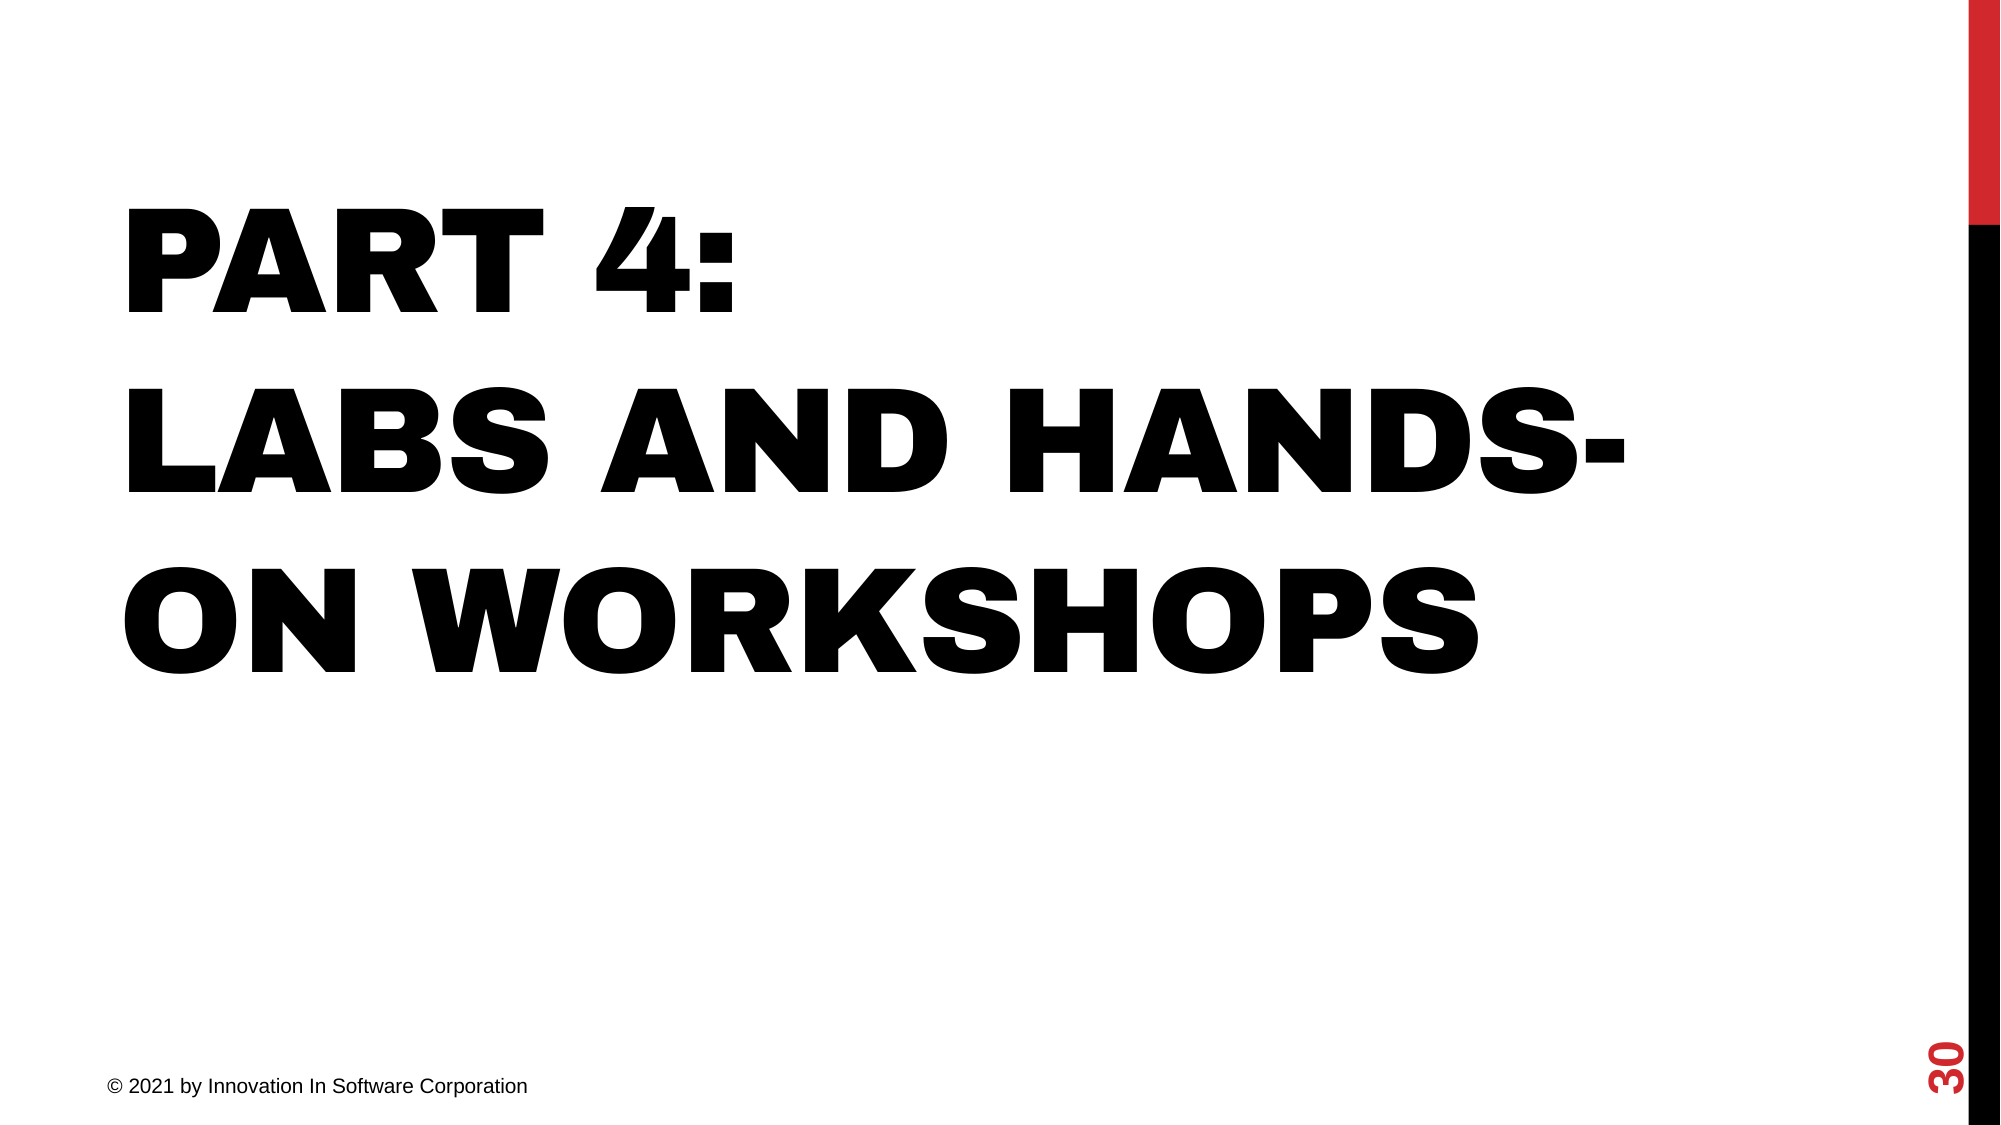

Part 4:
labs and hands-on workshops
30
© 2021 by Innovation In Software Corporation